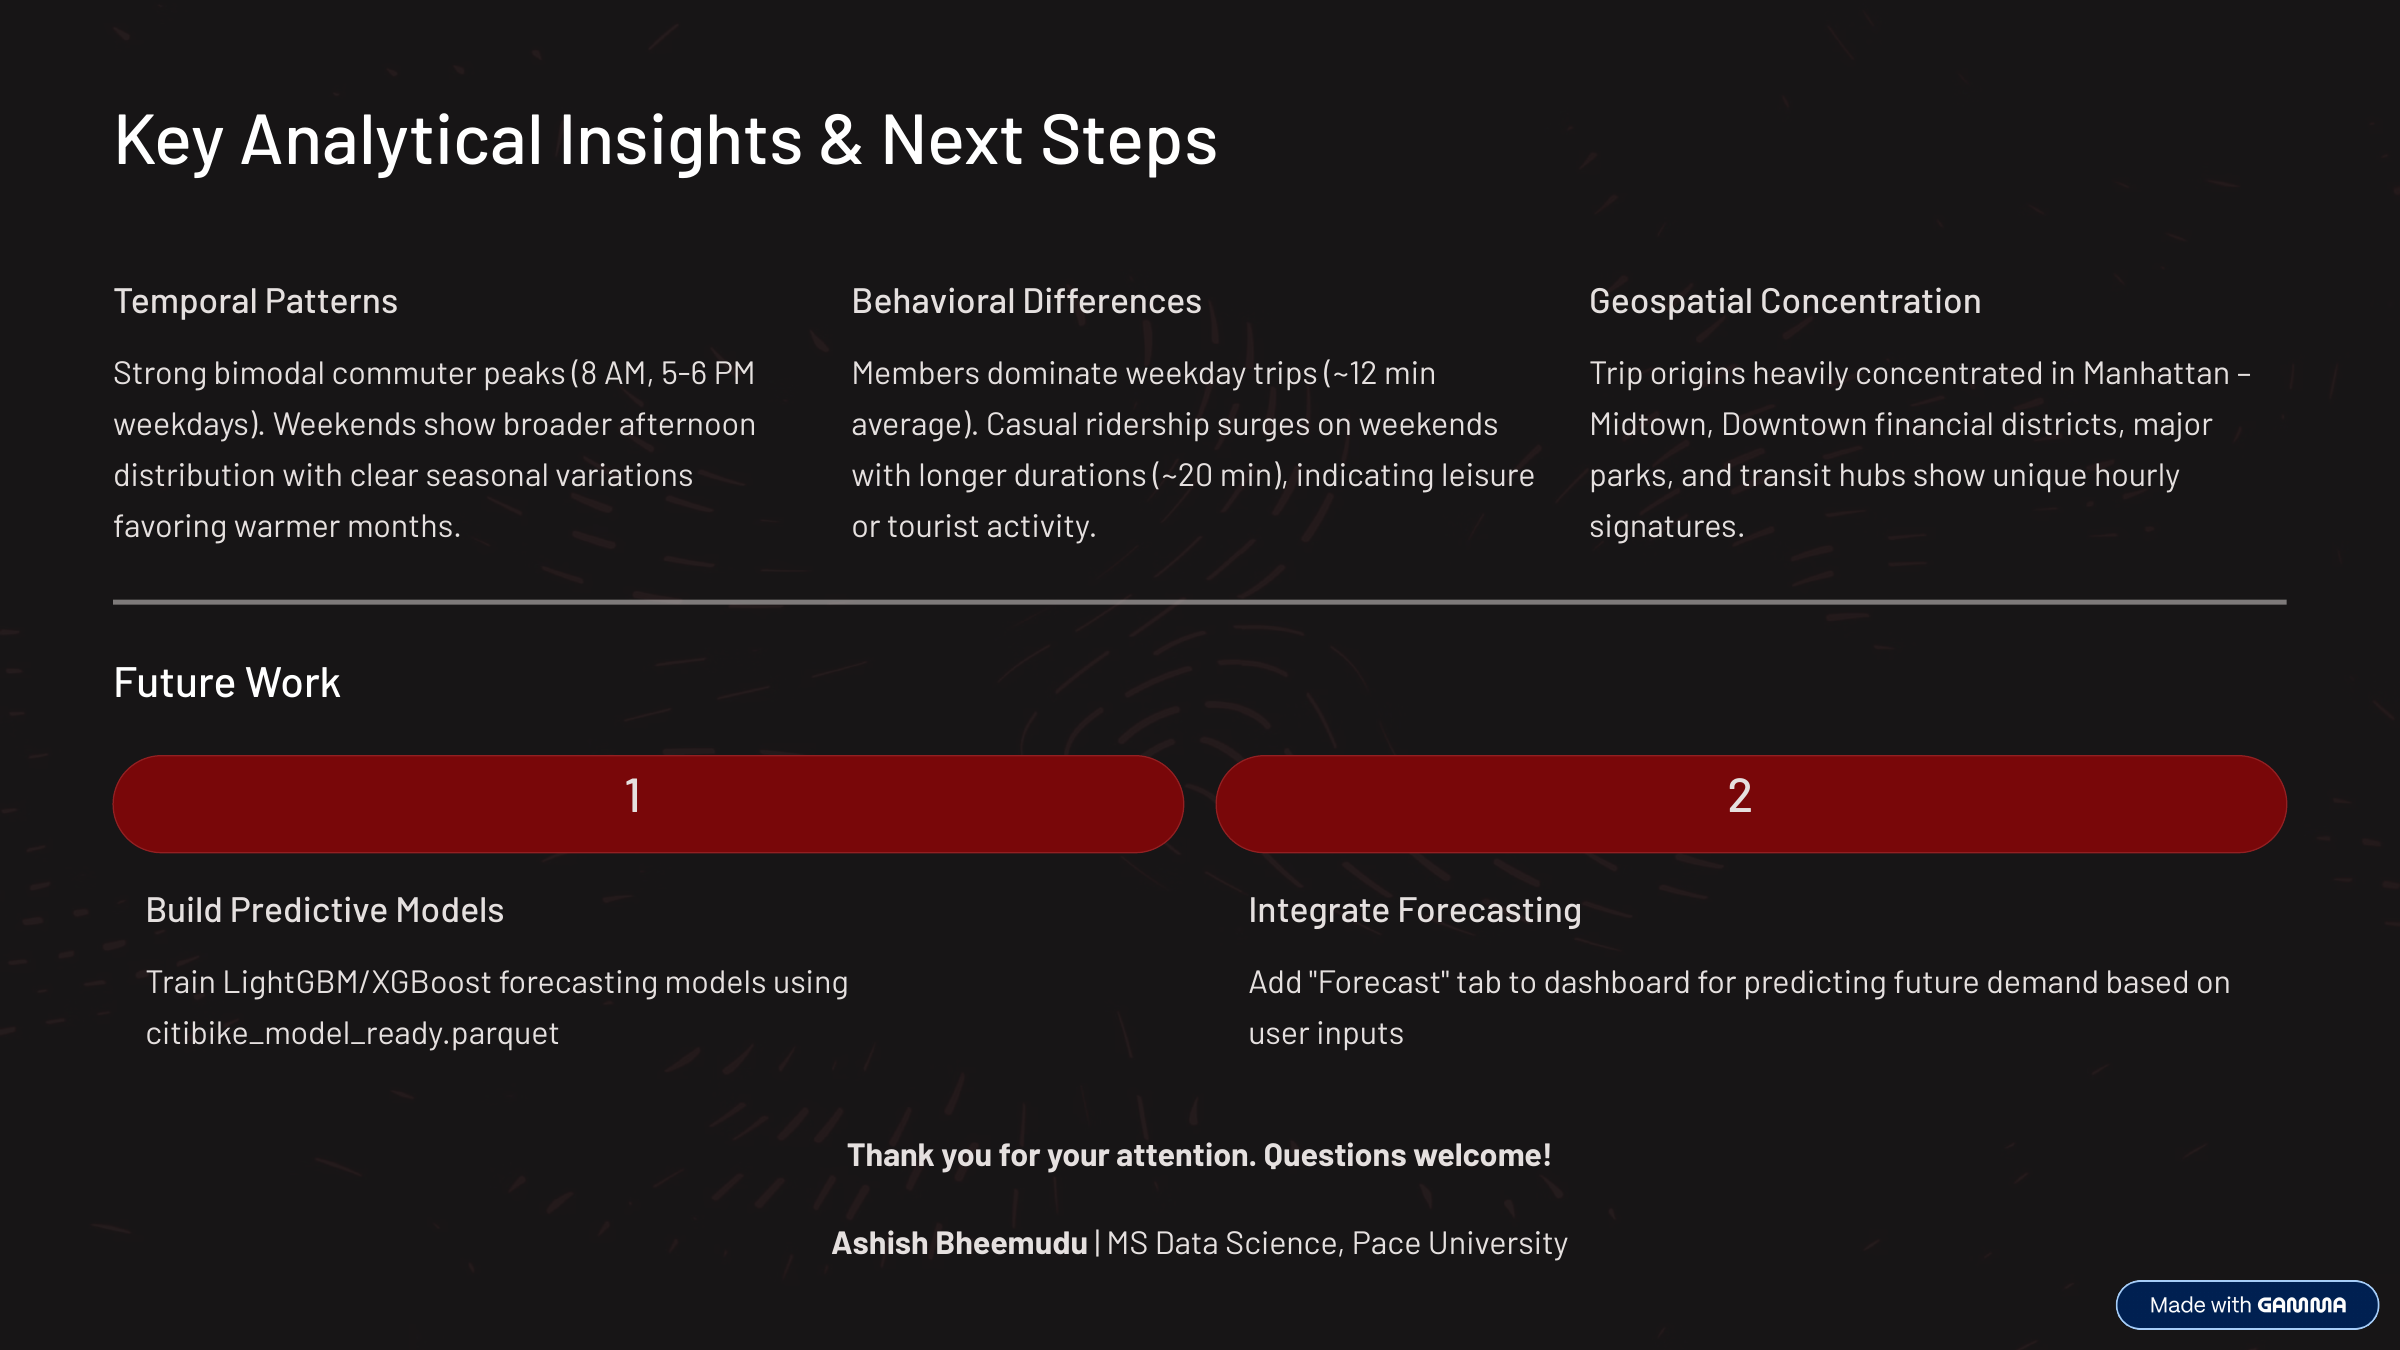

Key Analytical Insights & Next Steps
Temporal Patterns
Behavioral Differences
Geospatial Concentration
Strong bimodal commuter peaks (8 AM, 5-6 PM weekdays). Weekends show broader afternoon distribution with clear seasonal variations favoring warmer months.
Members dominate weekday trips (~12 min average). Casual ridership surges on weekends with longer durations (~20 min), indicating leisure or tourist activity.
Trip origins heavily concentrated in Manhattan – Midtown, Downtown financial districts, major parks, and transit hubs show unique hourly signatures.

Future Work

1
2
Build Predictive Models
Integrate Forecasting
Train LightGBM/XGBoost forecasting models using citibike_model_ready.parquet
Add "Forecast" tab to dashboard for predicting future demand based on user inputs
Thank you for your attention. Questions welcome!
Ashish Bheemudu | MS Data Science, Pace University